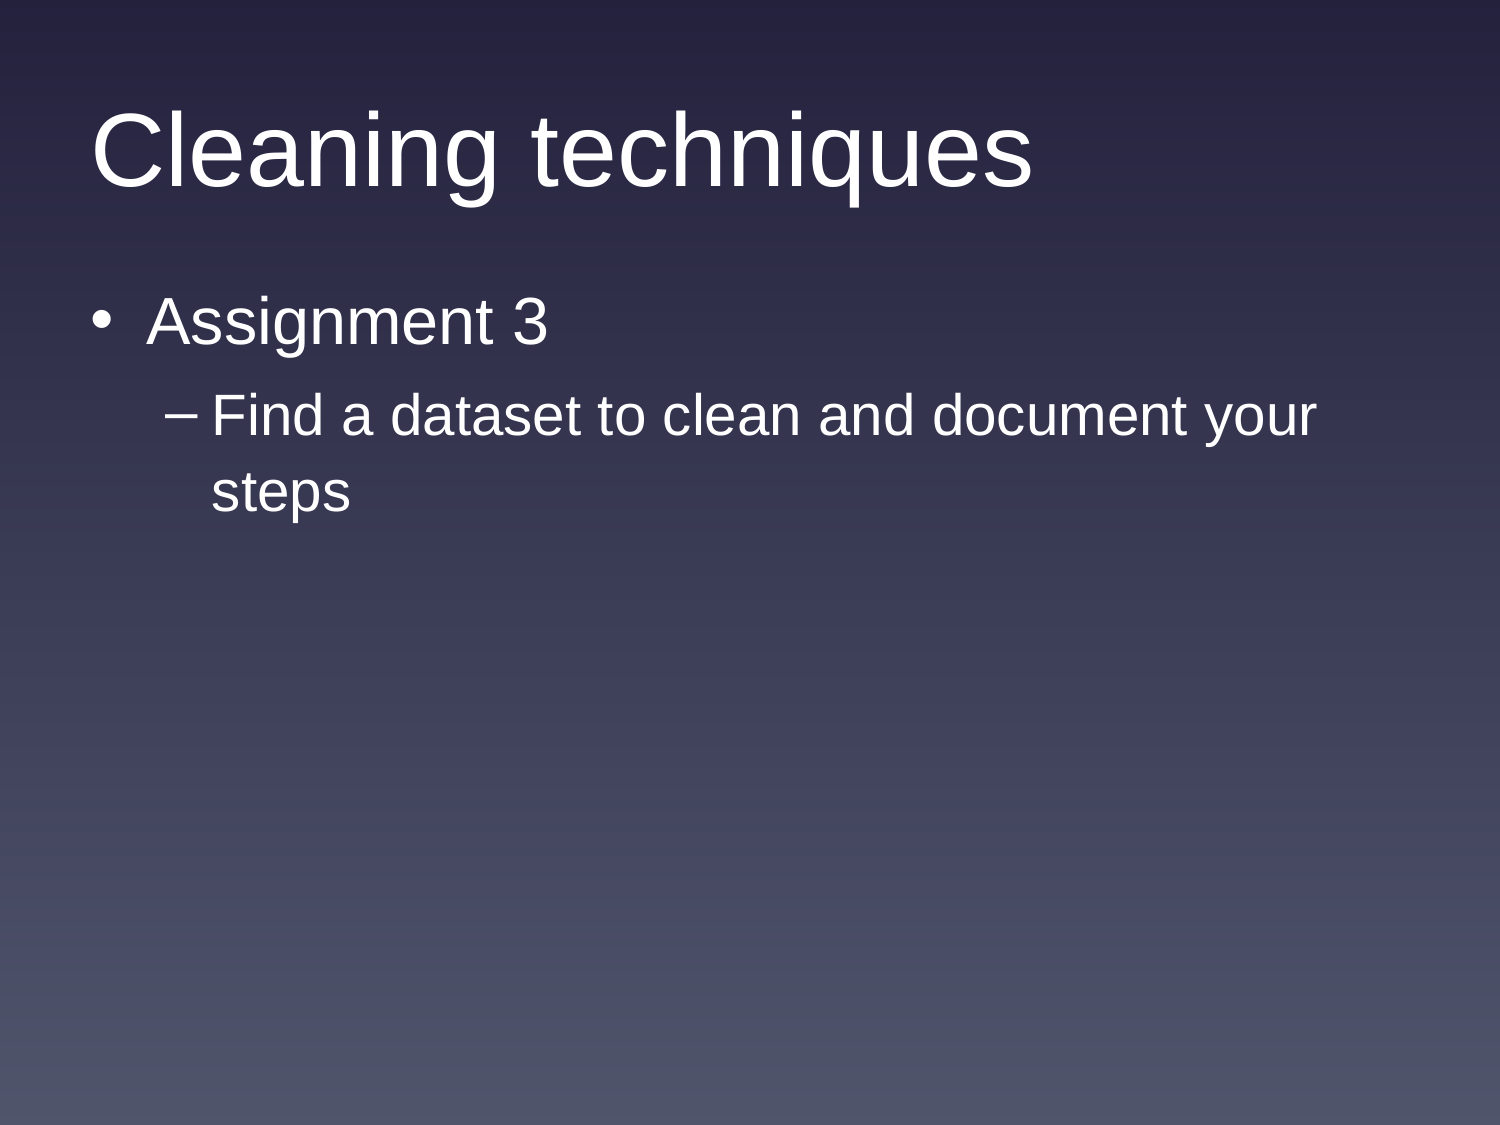

# Cleaning techniques
Assignment 3
Find a dataset to clean and document your steps